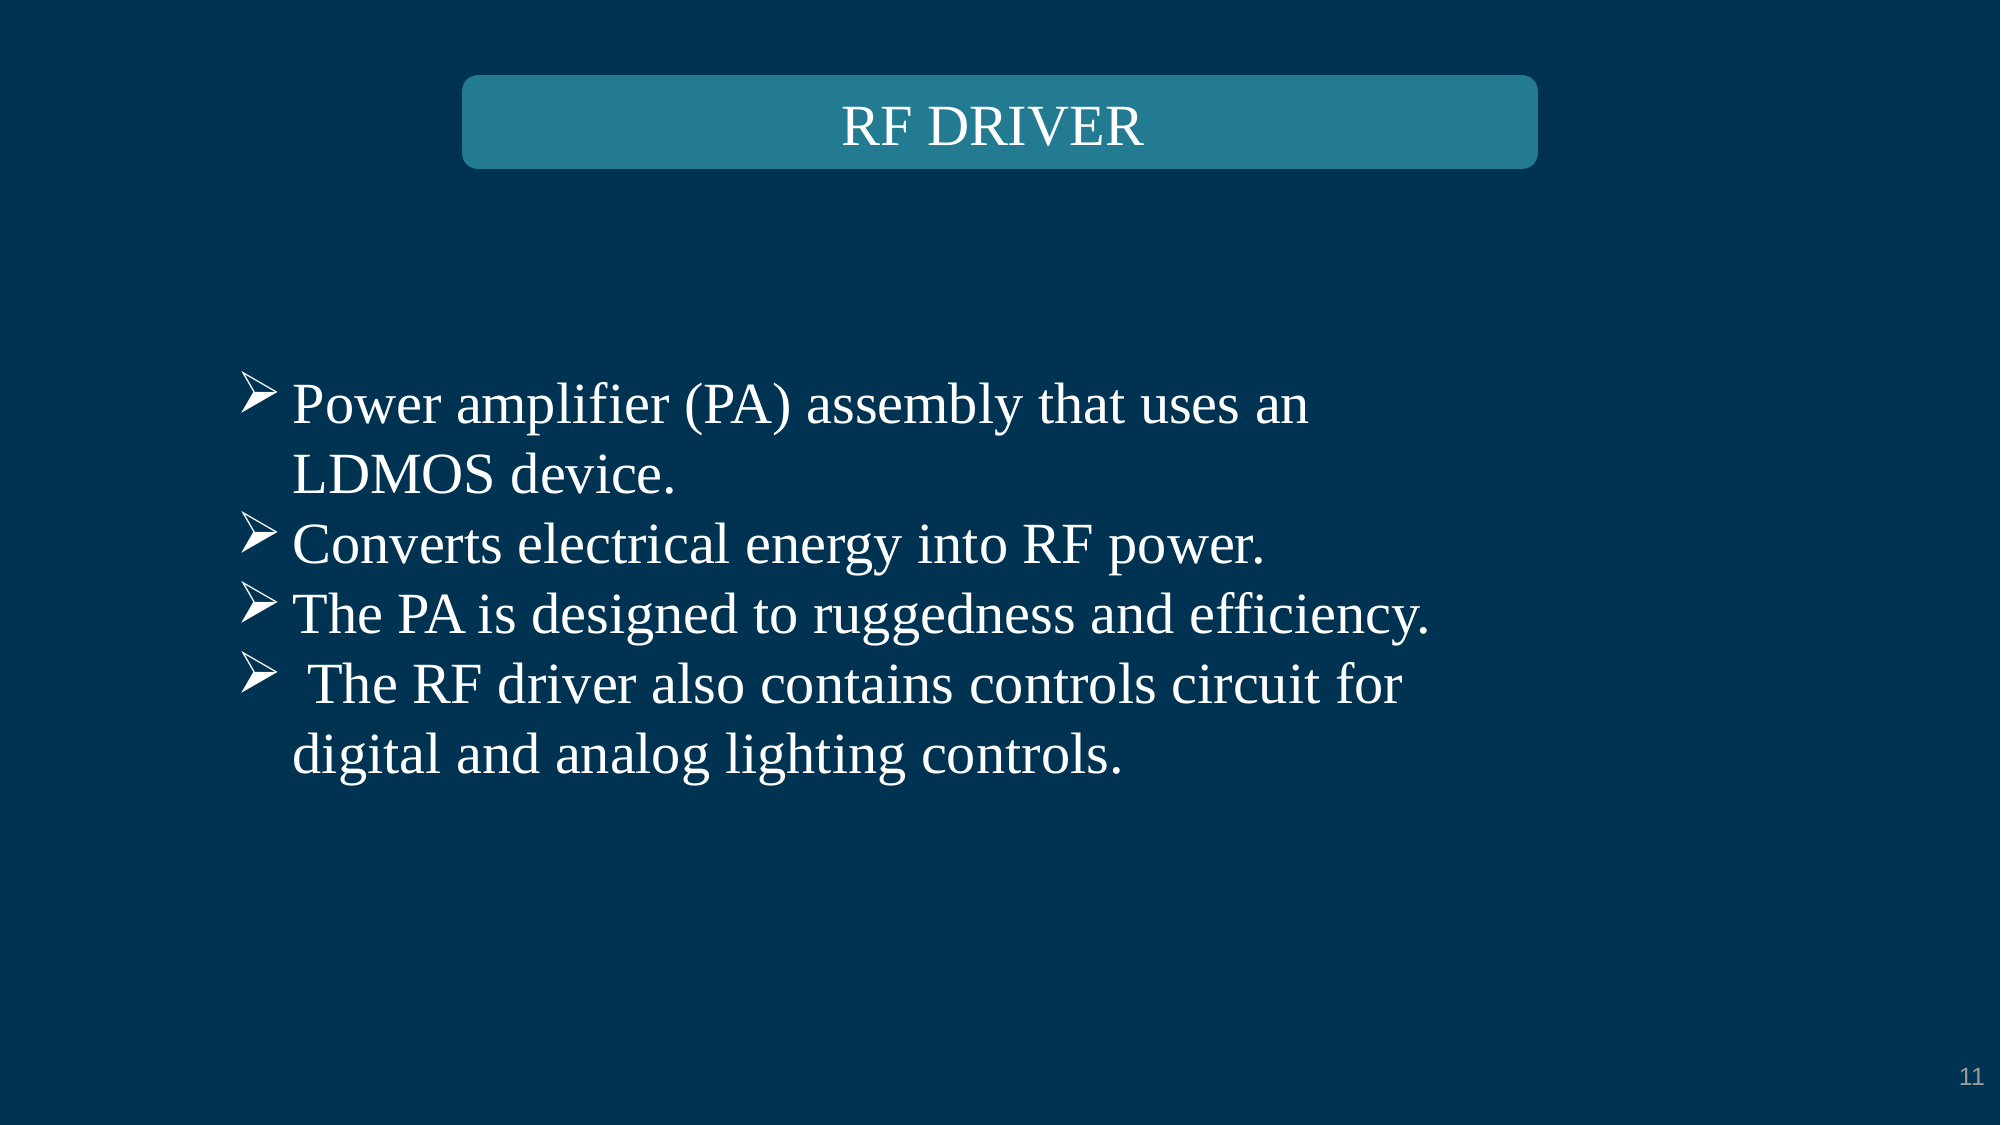

RF DRIVER
Power amplifier (PA) assembly that uses an LDMOS device.
Converts electrical energy into RF power.
The PA is designed to ruggedness and efficiency.
 The RF driver also contains controls circuit for digital and analog lighting controls.
11